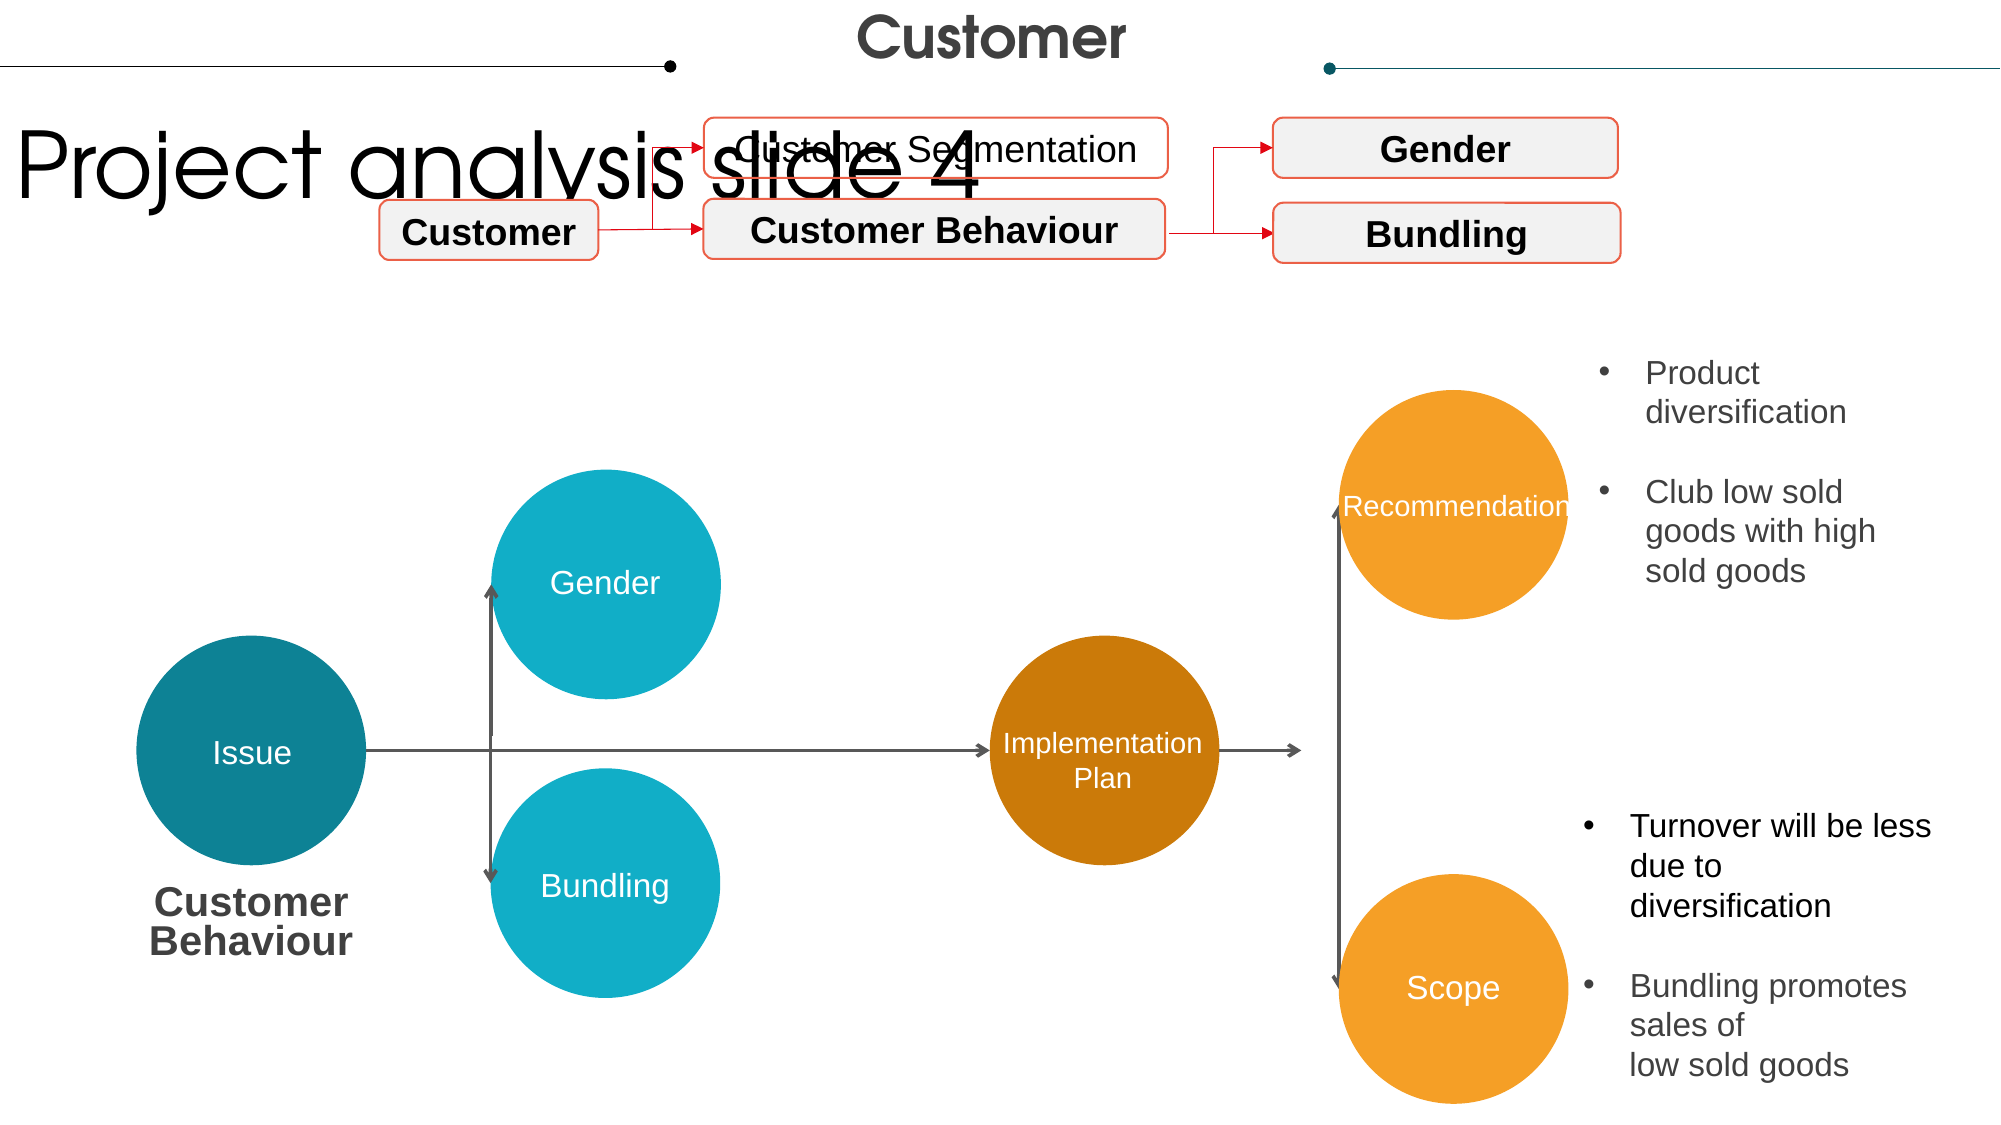

Customer
Project analysis slide 4
Gender
Customer Segmentation
Customer Behaviour
Customer
Bundling
Product diversification

Club low sold goods with high sold goods

Recommendation
Gender

Implementation Plan
Issue

Bundling

Customer Behaviour
Scope
Issue
Recommendations
Non Durables
Example
Turnover will be less due to diversification

Bundling promotes sales of
     low sold goods